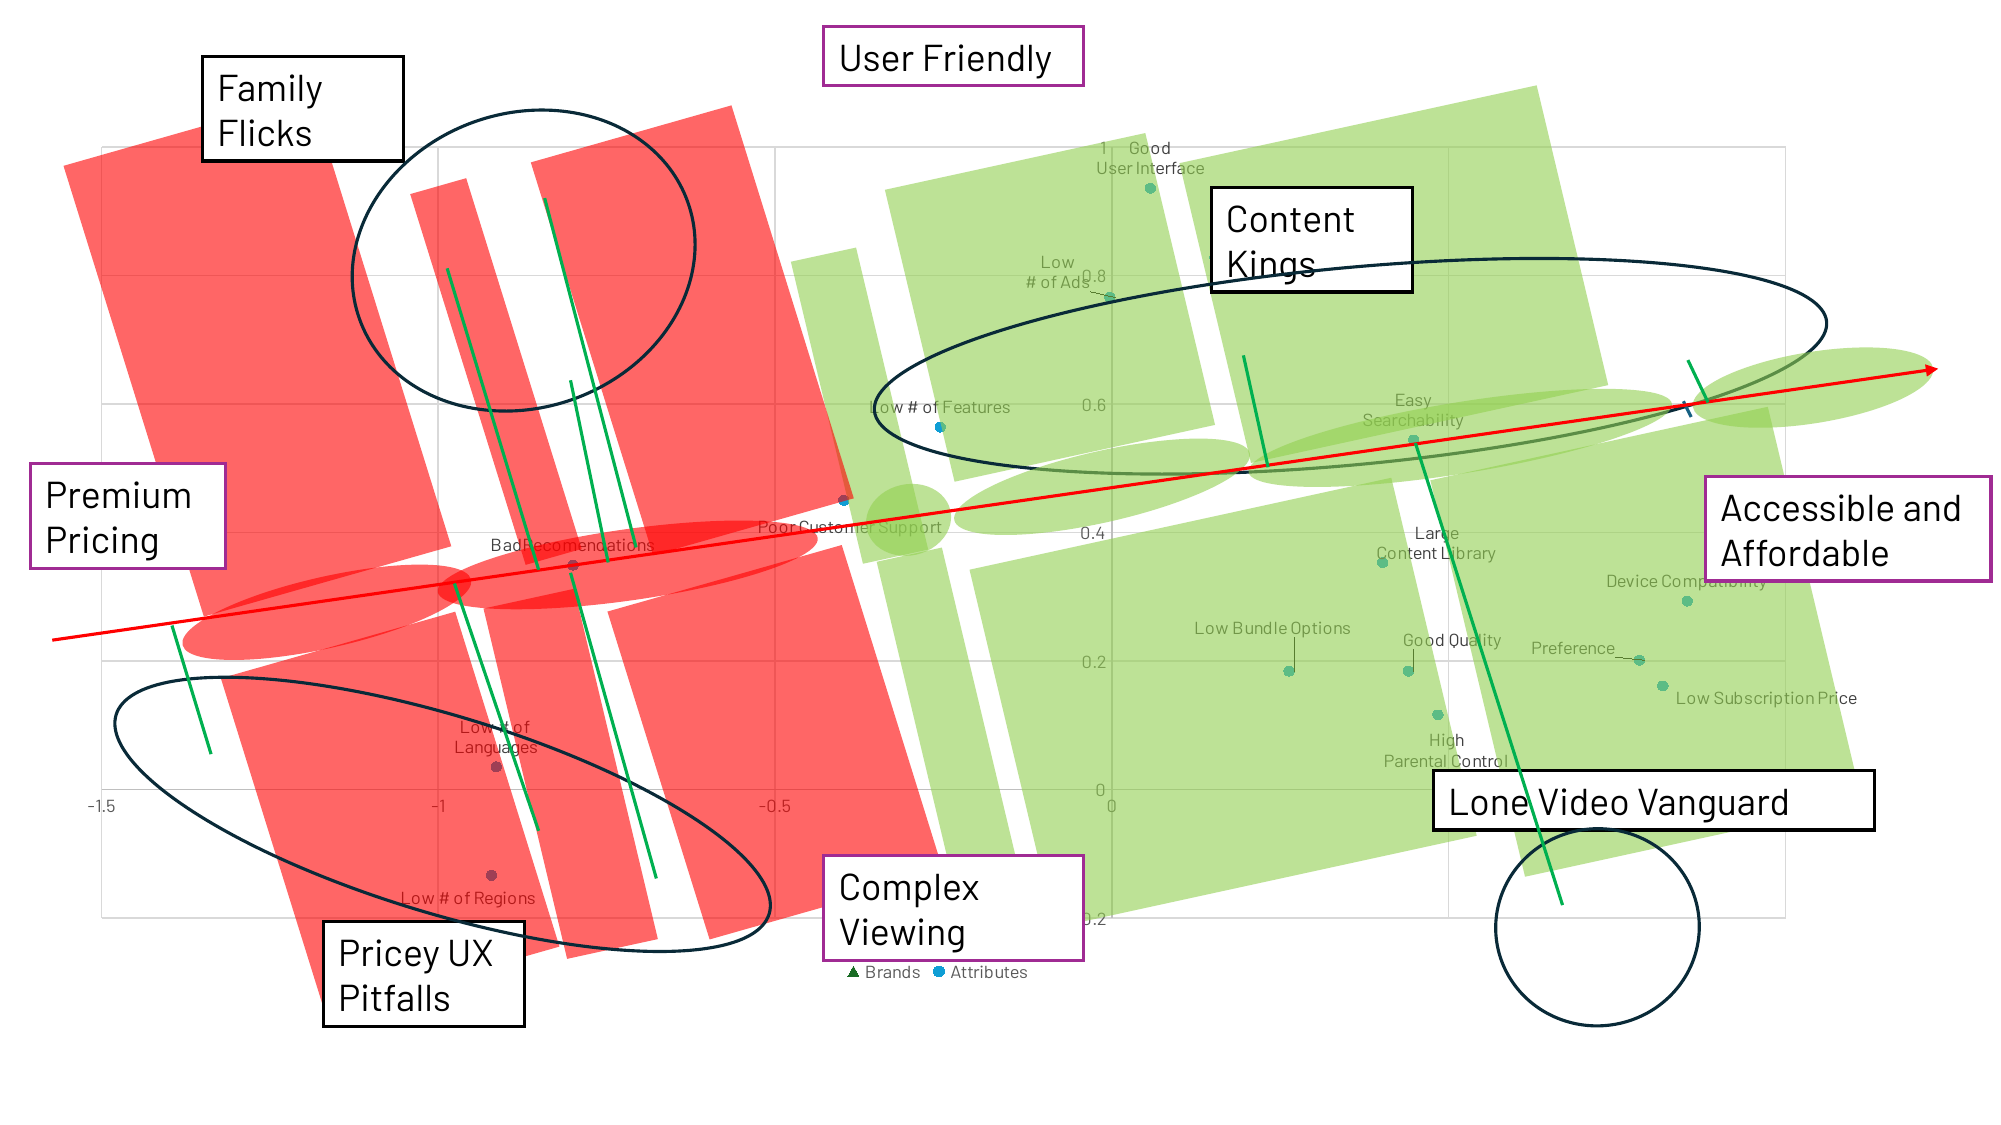

User Friendly
Family Flicks

### Chart

| Category |  |  |
|---|---|---|
Content Kings

Premium Pricing

Accessible and Affordable

Lone Video Vanguard

Complex Viewing
Pricey UX Pitfalls